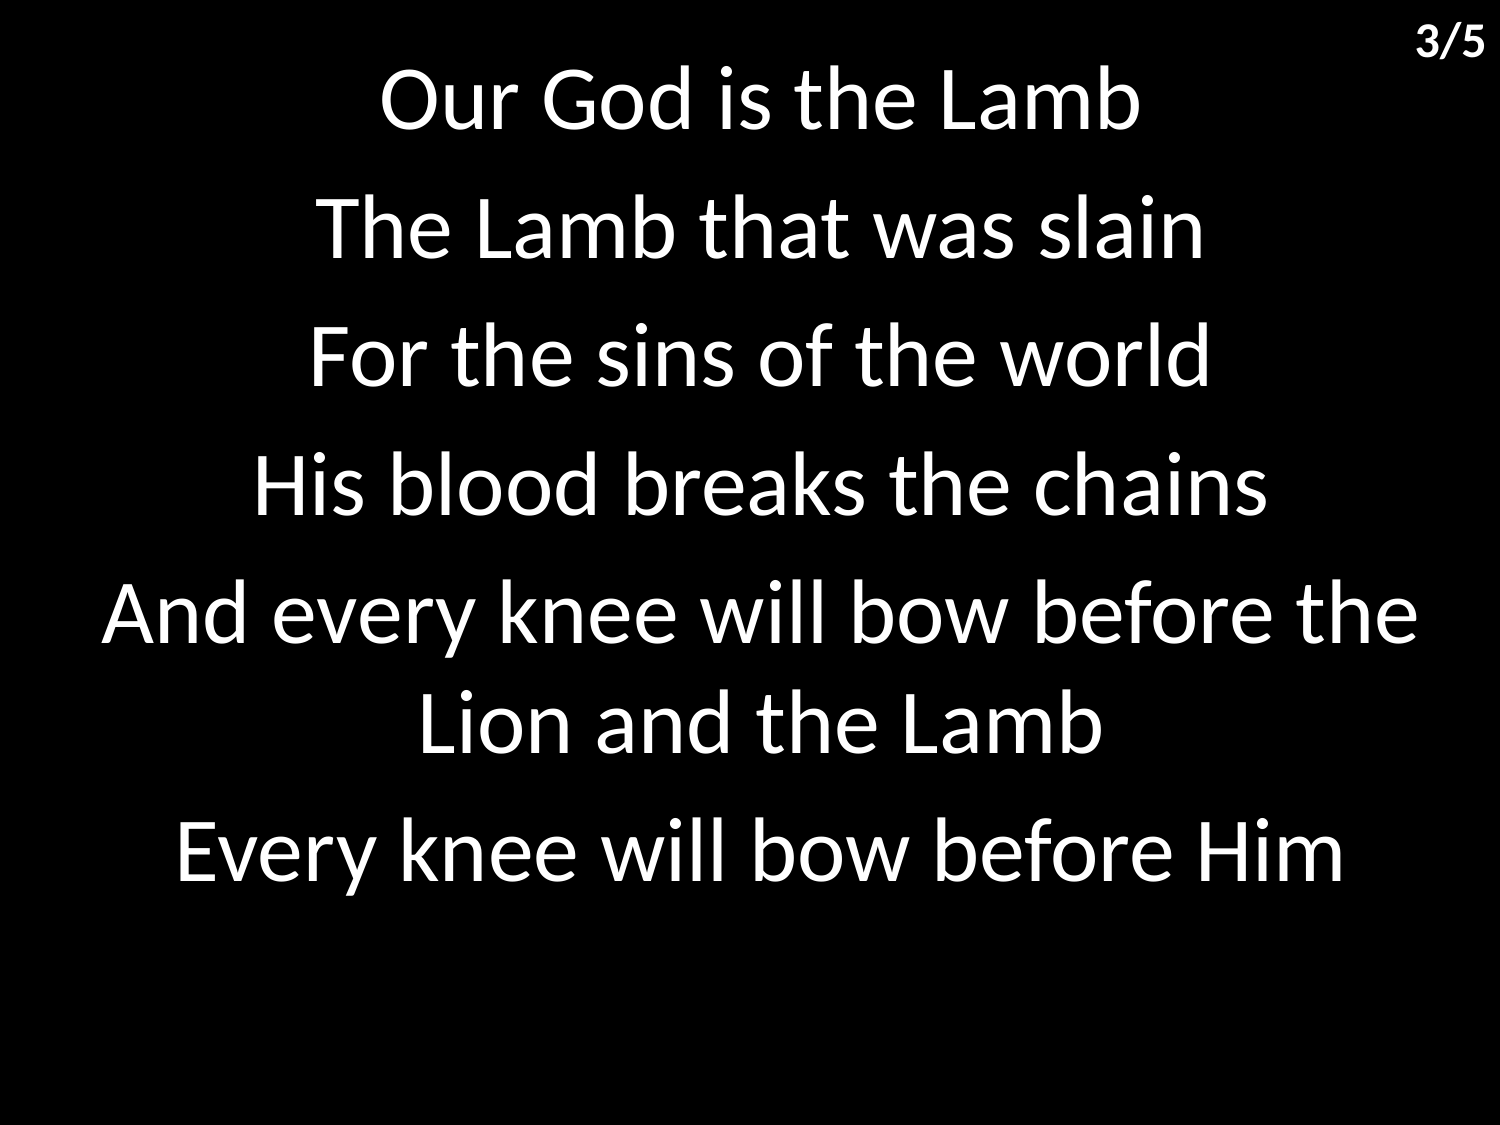

3/5
Our God is the Lamb
The Lamb that was slain
For the sins of the world
His blood breaks the chains
And every knee will bow before the Lion and the Lamb
Every knee will bow before Him